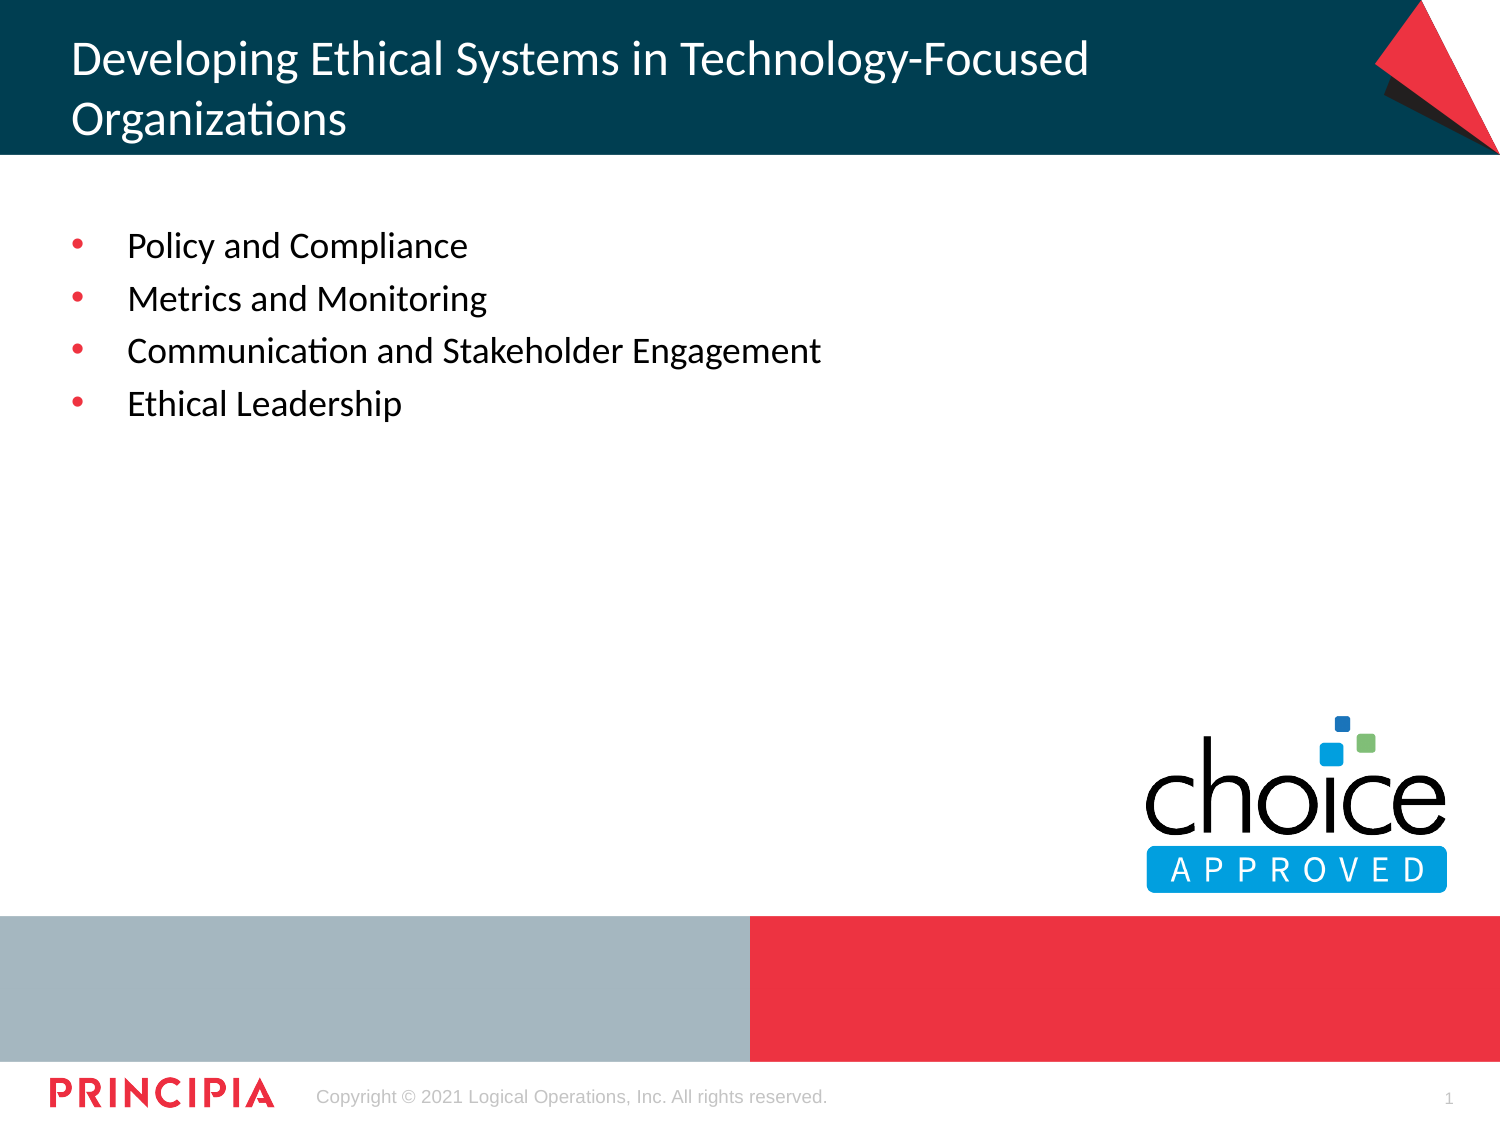

# Developing Ethical Systems in Technology-Focused Organizations
Policy and Compliance
Metrics and Monitoring
Communication and Stakeholder Engagement
Ethical Leadership
1